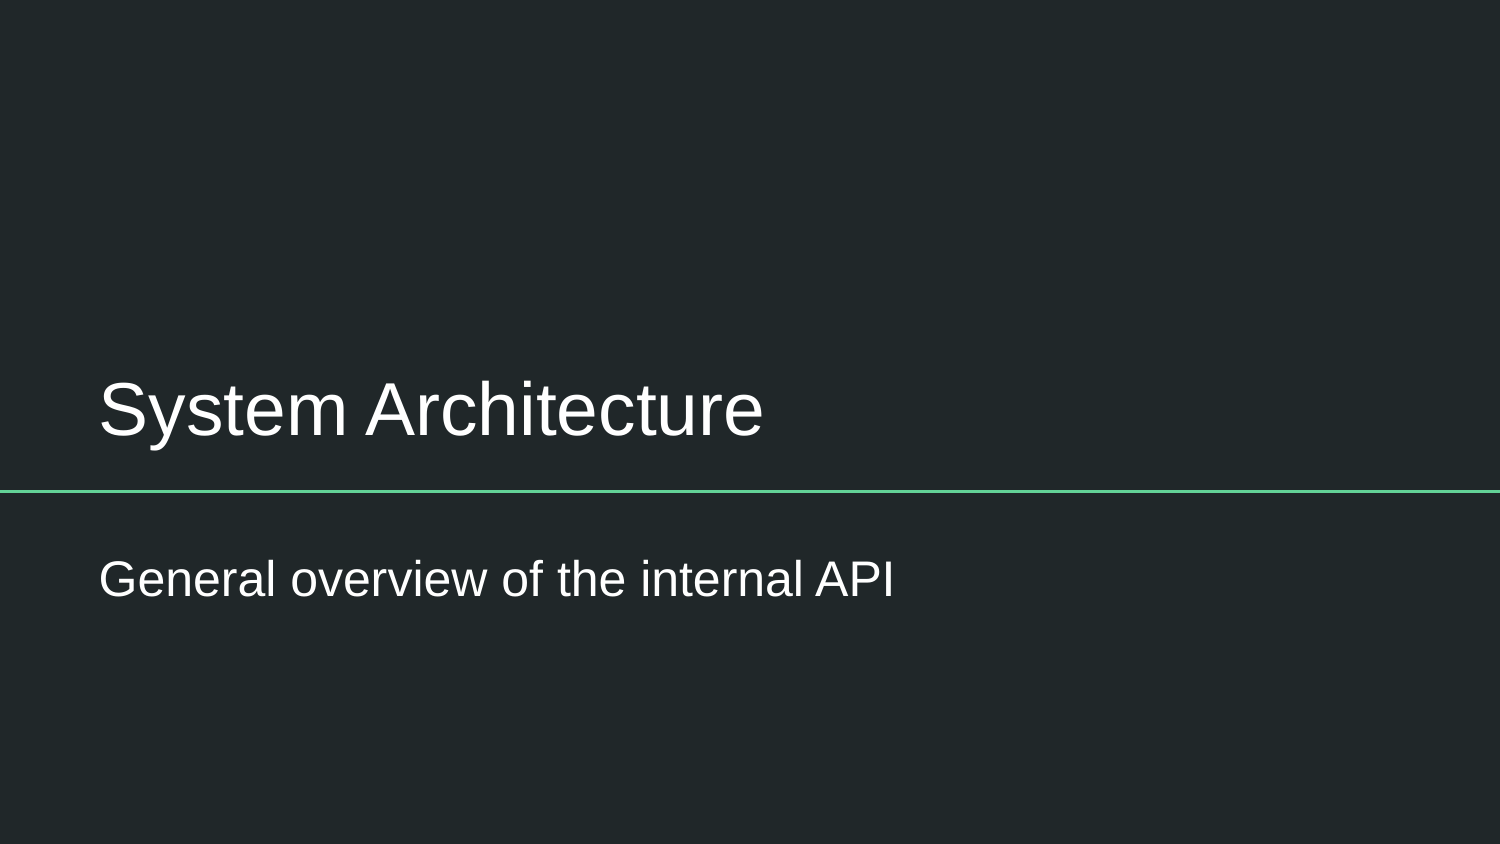

# System Architecture
General overview of the internal API